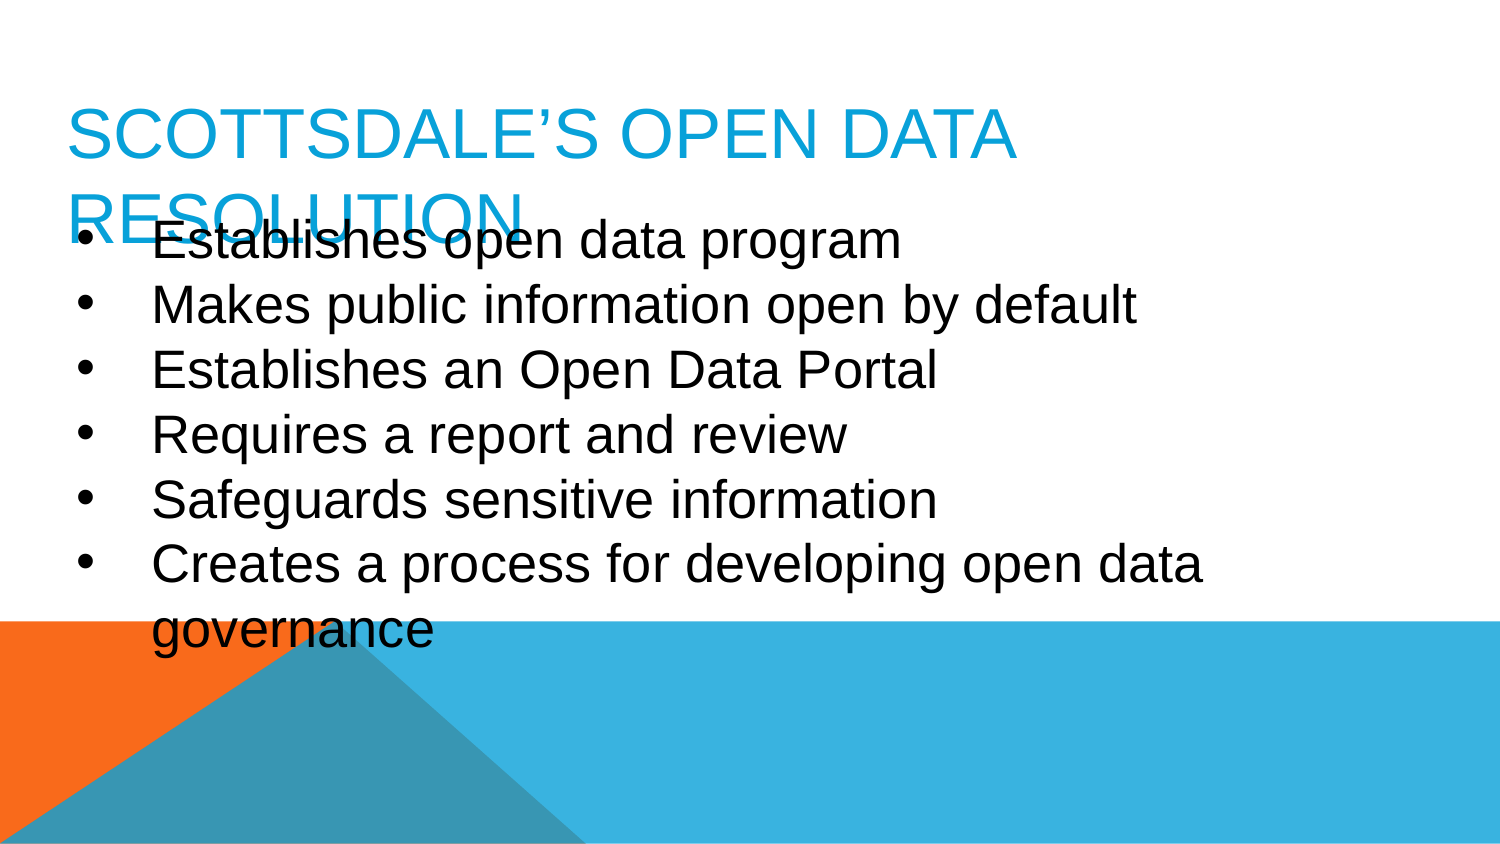

# SCOTTSDALE’S OPEN DATA RESOLUTION

Establishes open data program
Makes public information open by default
Establishes an Open Data Portal
Requires a report and review
Safeguards sensitive information
Creates a process for developing open data governance